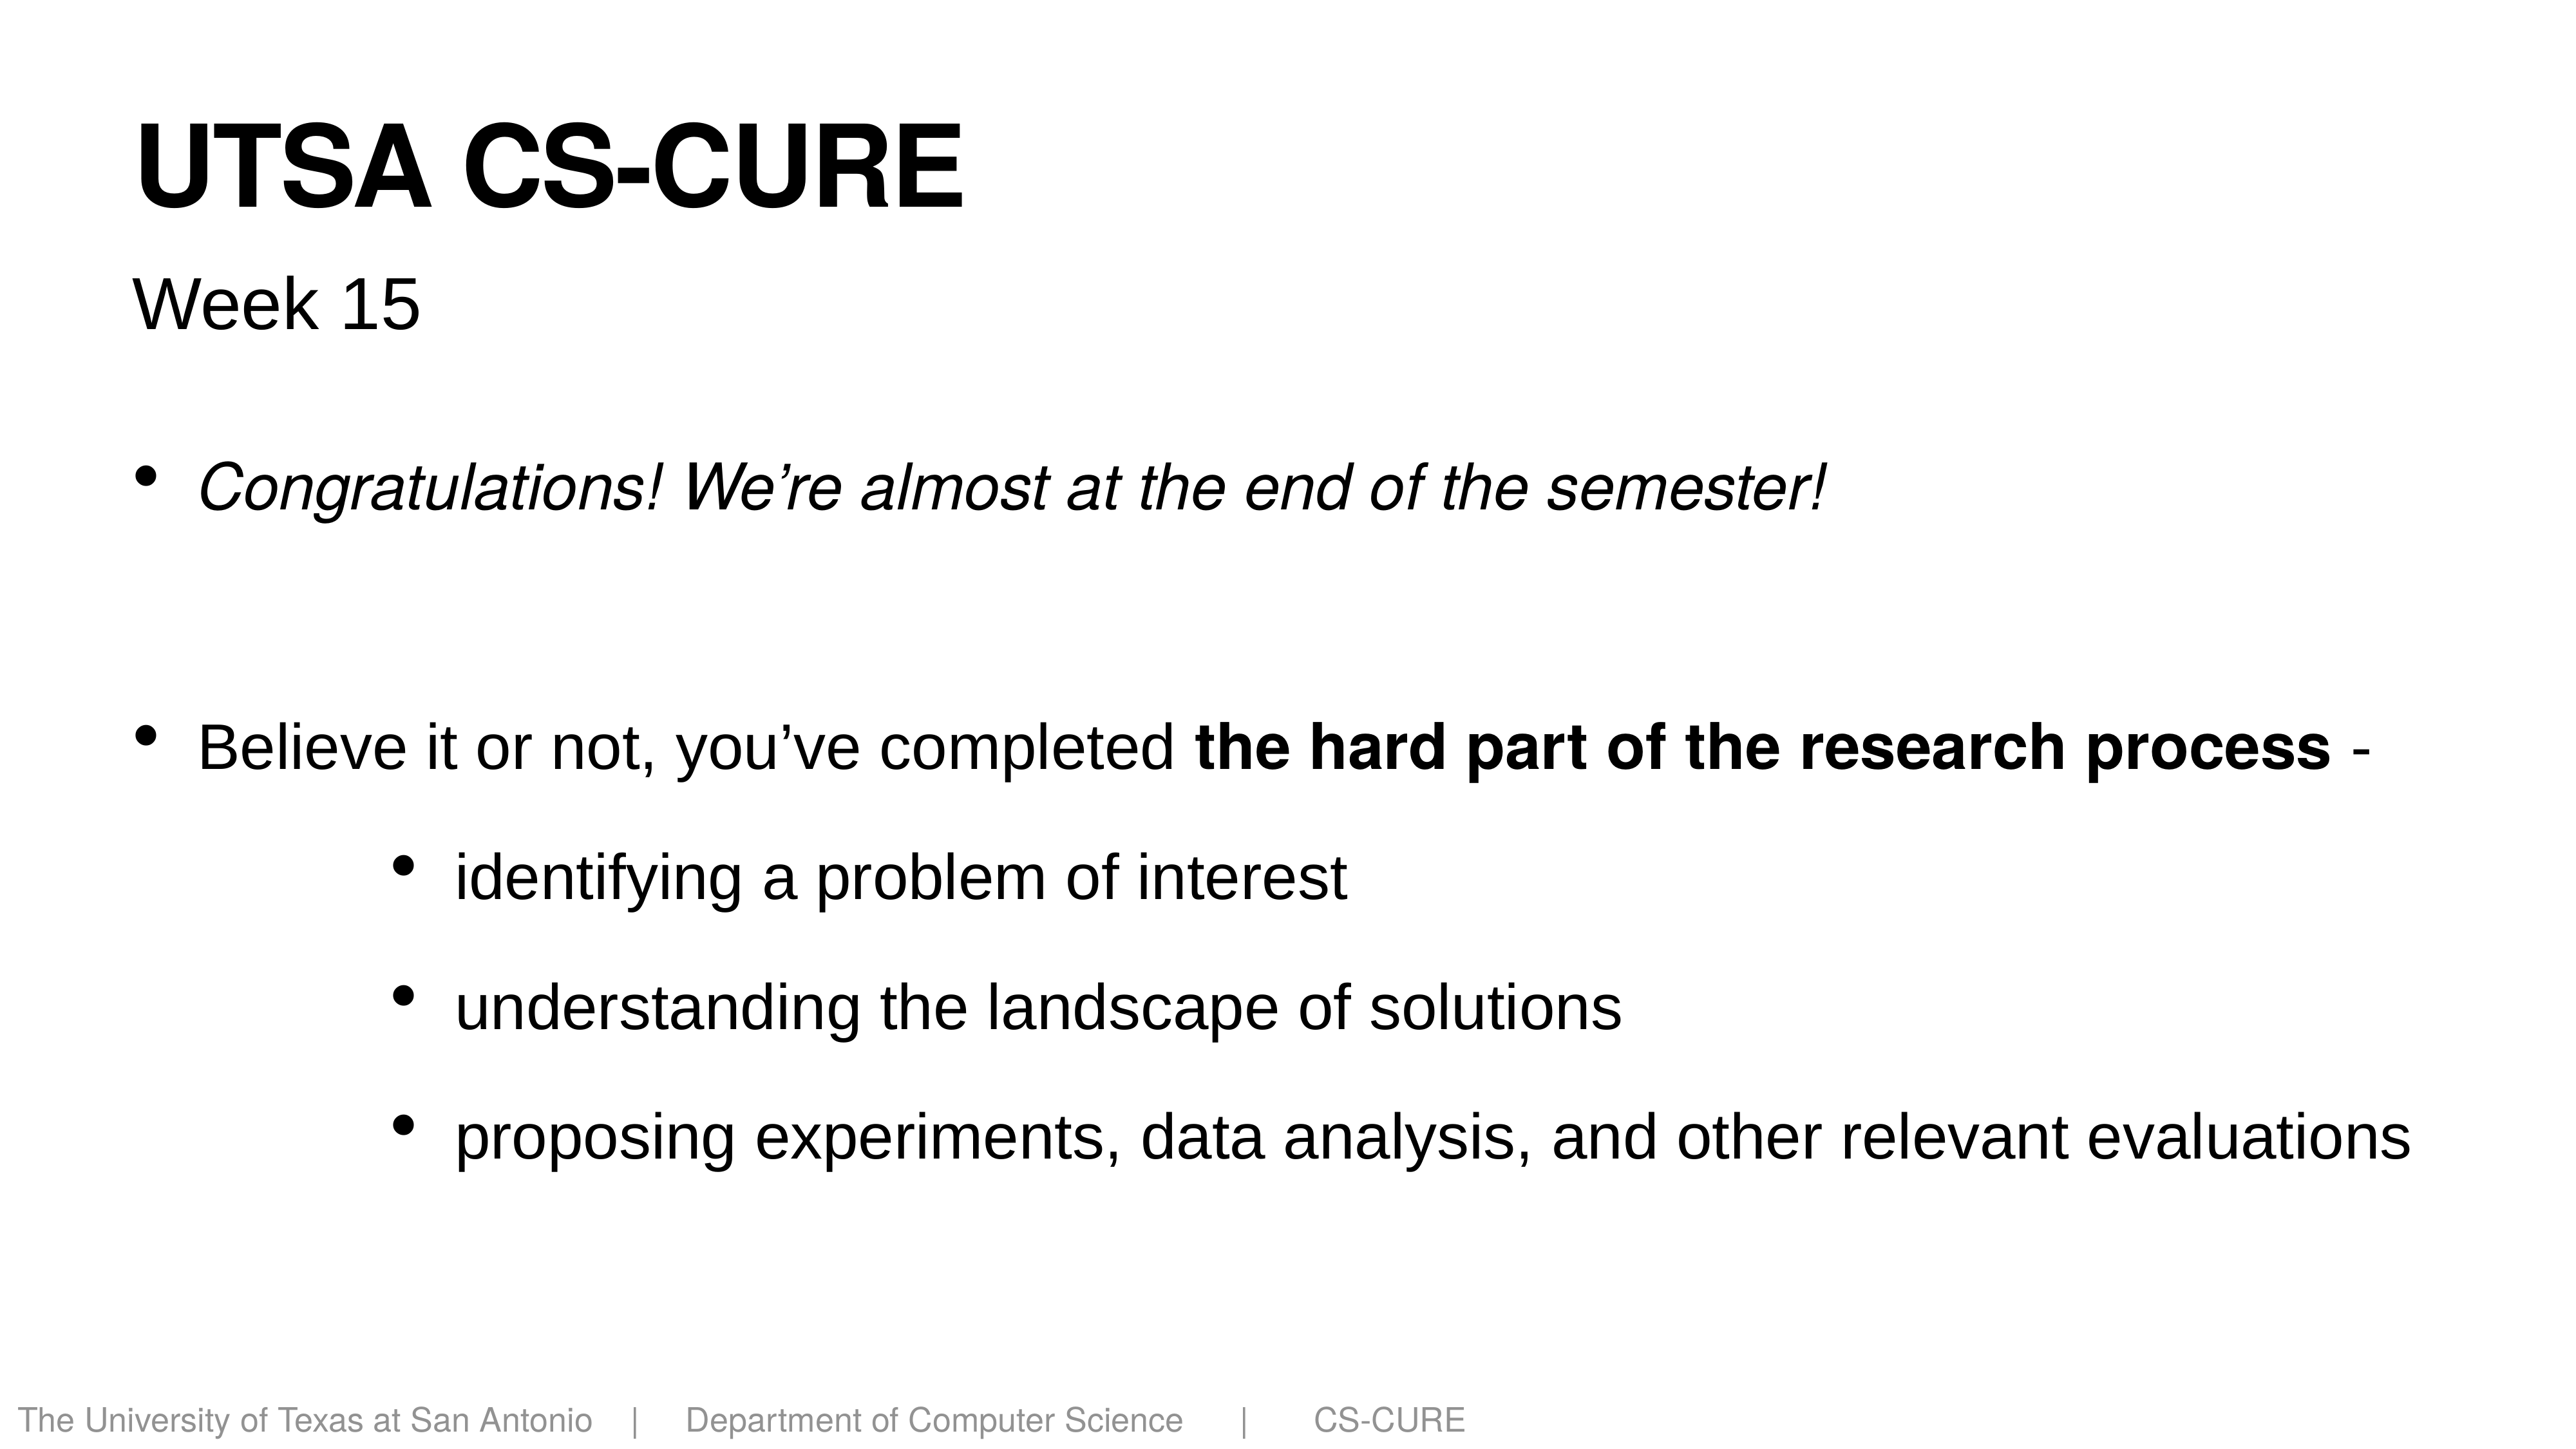

# UTSA CS-CURE
Week 15
Congratulations! We’re almost at the end of the semester!

Believe it or not, you’ve completed the hard part of the research process -
identifying a problem of interest
understanding the landscape of solutions
proposing experiments, data analysis, and other relevant evaluations
6